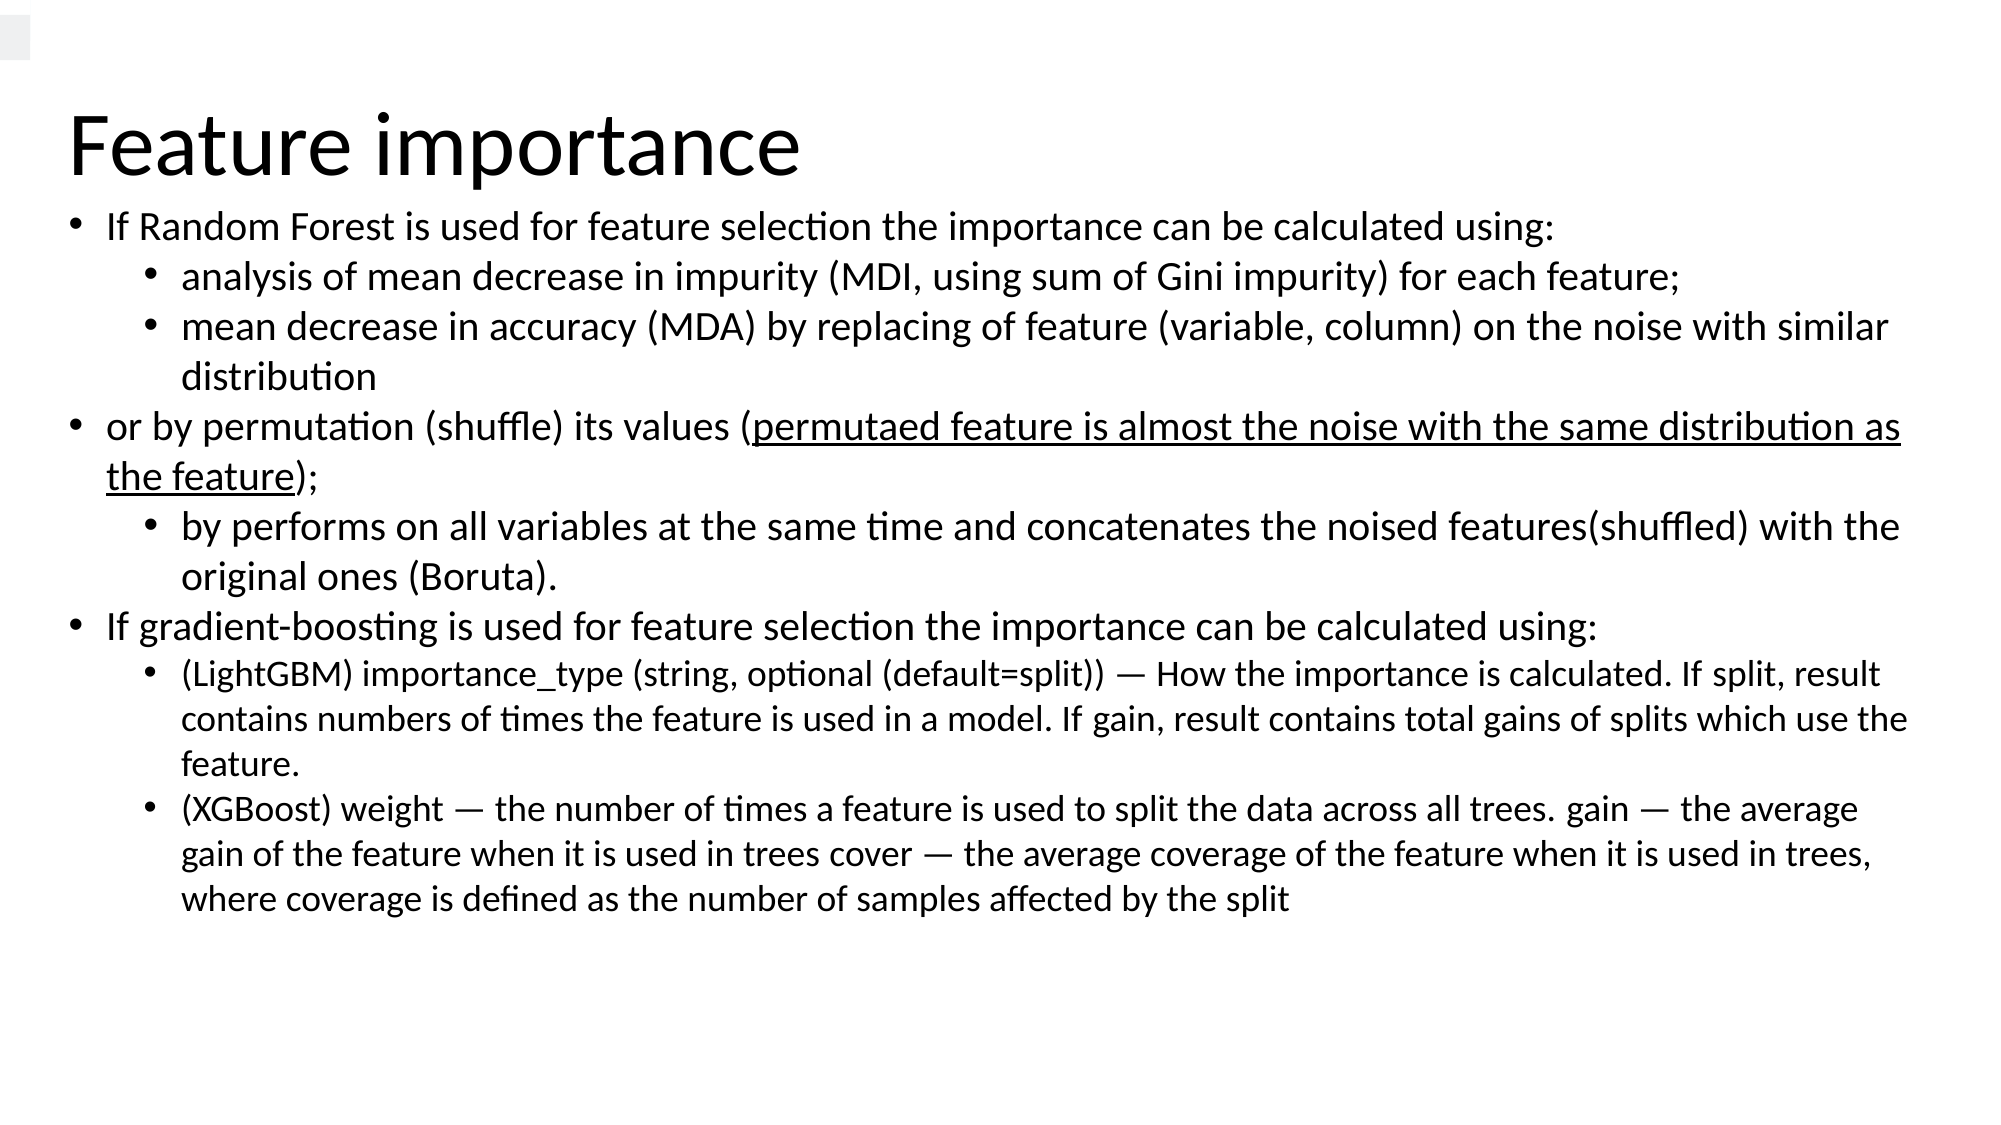

# Feature importance

If Random Forest is used for feature selection the importance can be calculated using:
analysis of mean decrease in impurity (MDI, using sum of Gini impurity) for each feature;
mean decrease in accuracy (MDA) by replacing of feature (variable, column) on the noise with similar distribution
or by permutation (shuffle) its values (permutaed feature is almost the noise with the same distribution as the feature);
by performs on all variables at the same time and concatenates the noised features(shuffled) with the original ones (Boruta).
If gradient-boosting is used for feature selection the importance can be calculated using:
(LightGBM) importance_type (string, optional (default=split)) — How the importance is calculated. If split, result contains numbers of times the feature is used in a model. If gain, result contains total gains of splits which use the feature.
(XGBoost) weight — the number of times a feature is used to split the data across all trees. gain — the average gain of the feature when it is used in trees cover — the average coverage of the feature when it is used in trees, where coverage is defined as the number of samples affected by the split